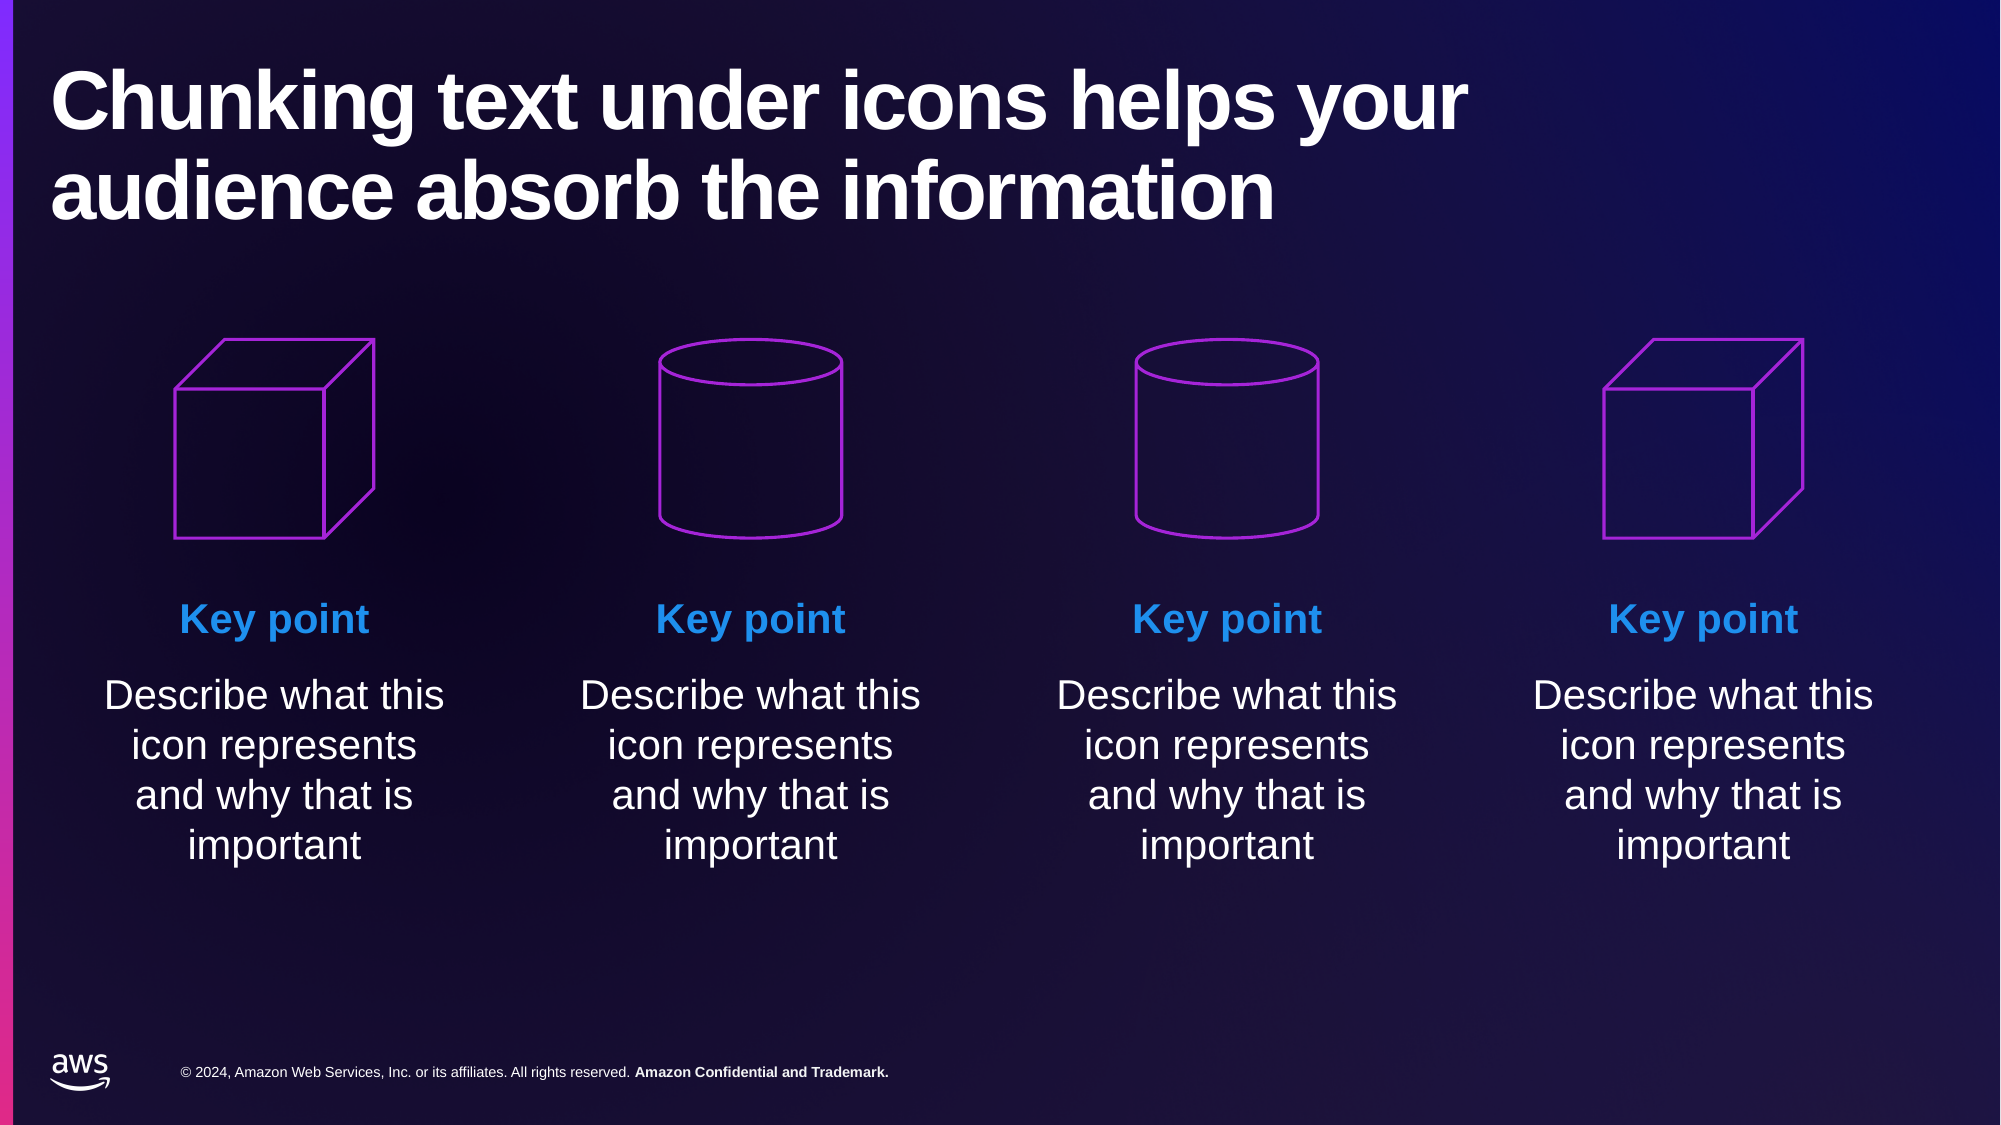

# Chunking text under icons helps your audience absorb the information

Key point
Key point
Key point
Key point
Describe what this icon represents and why that is important
Describe what this icon represents and why that is important
Describe what this icon represents and why that is important
Describe what this icon represents and why that is important